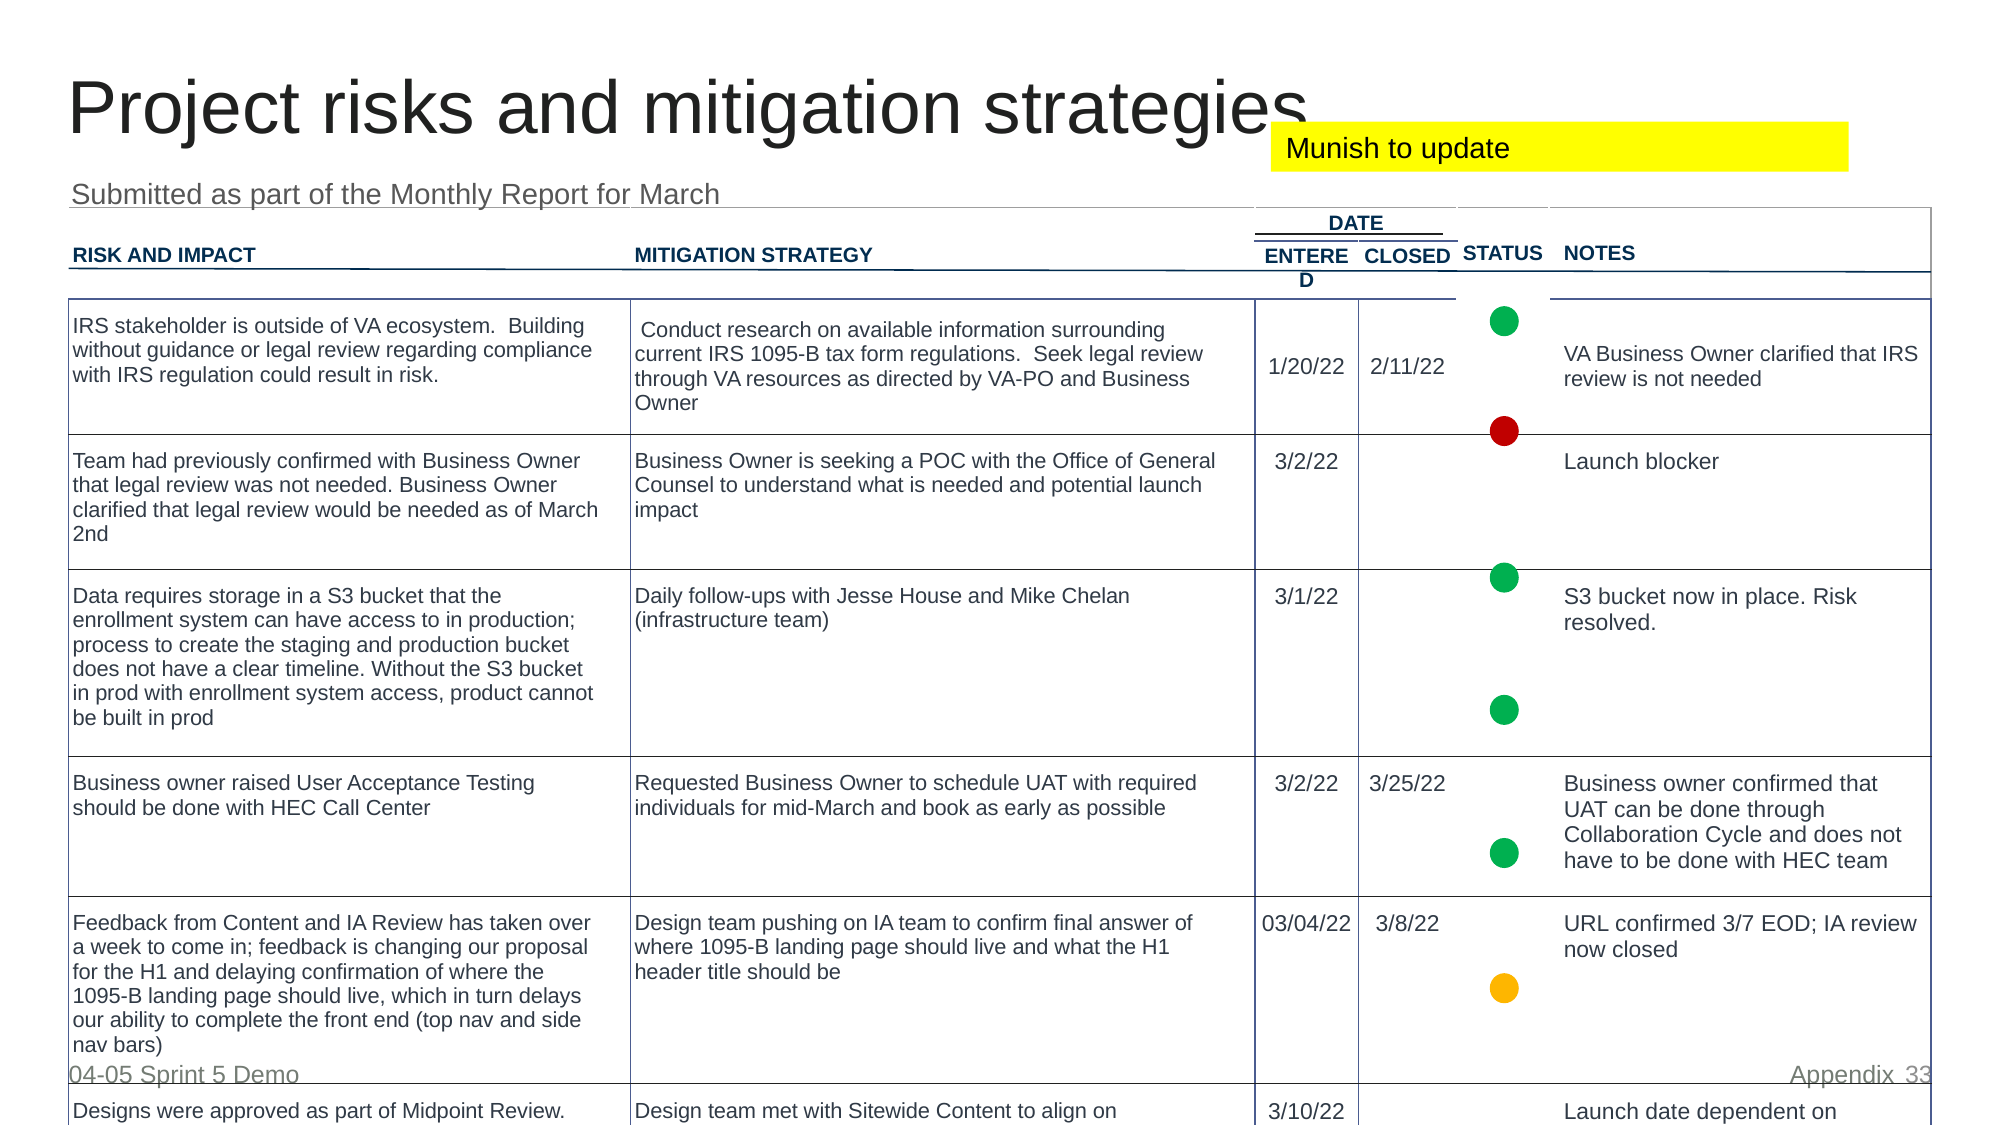

# Project risks and mitigation strategies

Munish to update
Submitted as part of the Monthly Report for March
| RISK AND IMPACT | MITIGATION STRATEGY | DATE |  | STATUS | NOTES |
| --- | --- | --- | --- | --- | --- |
|  |  | ENTERED | CLOSED |  |  |
| IRS stakeholder is outside of VA ecosystem.  Building without guidance or legal review regarding compliance with IRS regulation could result in risk. | Conduct research on available information surrounding current IRS 1095-B tax form regulations.  Seek legal review through VA resources as directed by VA-PO and Business Owner | 1/20/22 | 2/11/22 |  | VA Business Owner clarified that IRS review is not needed |
| Team had previously confirmed with Business Owner that legal review was not needed. Business Owner clarified that legal review would be needed as of March 2nd | Business Owner is seeking a POC with the Office of General Counsel to understand what is needed and potential launch impact | 3/2/22 |  |  | Launch blocker |
| Data requires storage in a S3 bucket that the enrollment system can have access to in production; process to create the staging and production bucket does not have a clear timeline. Without the S3 bucket in prod with enrollment system access, product cannot be built in prod | Daily follow-ups with Jesse House and Mike Chelan (infrastructure team) | 3/1/22 |  |  | S3 bucket now in place. Risk resolved. |
| Business owner raised User Acceptance Testing should be done with HEC Call Center | Requested Business Owner to schedule UAT with required individuals for mid-March and book as early as possible | 3/2/22 | 3/25/22 |  | Business owner confirmed that UAT can be done through Collaboration Cycle and does not have to be done with HEC team |
| Feedback from Content and IA Review has taken over a week to come in; feedback is changing our proposal for the H1 and delaying confirmation of where the 1095-B landing page should live, which in turn delays our ability to complete the front end (top nav and side nav bars) | Design team pushing on IA team to confirm final answer of where 1095-B landing page should live and what the H1 header title should be | 03/04/22 | 3/8/22 |  | URL confirmed 3/7 EOD; IA review now closed |
| Designs were approved as part of Midpoint Review. Afterwards, Sitewide Content stated they would need to build our front end in Drupal and change our designs, impacting our in-flight build. | Design team met with Sitewide Content to align on redesigned front end. Tech working with Sitewide Content to send over our dynamic widget to be pulled into their static front end. Sitewide Content now owns the front end build. | 3/10/22 |  |  | Launch date dependent on Sitewide Content ability to launch front end |
|  |  |  |  |  |  |

04-05 Sprint 5 Demo
Appendix
33